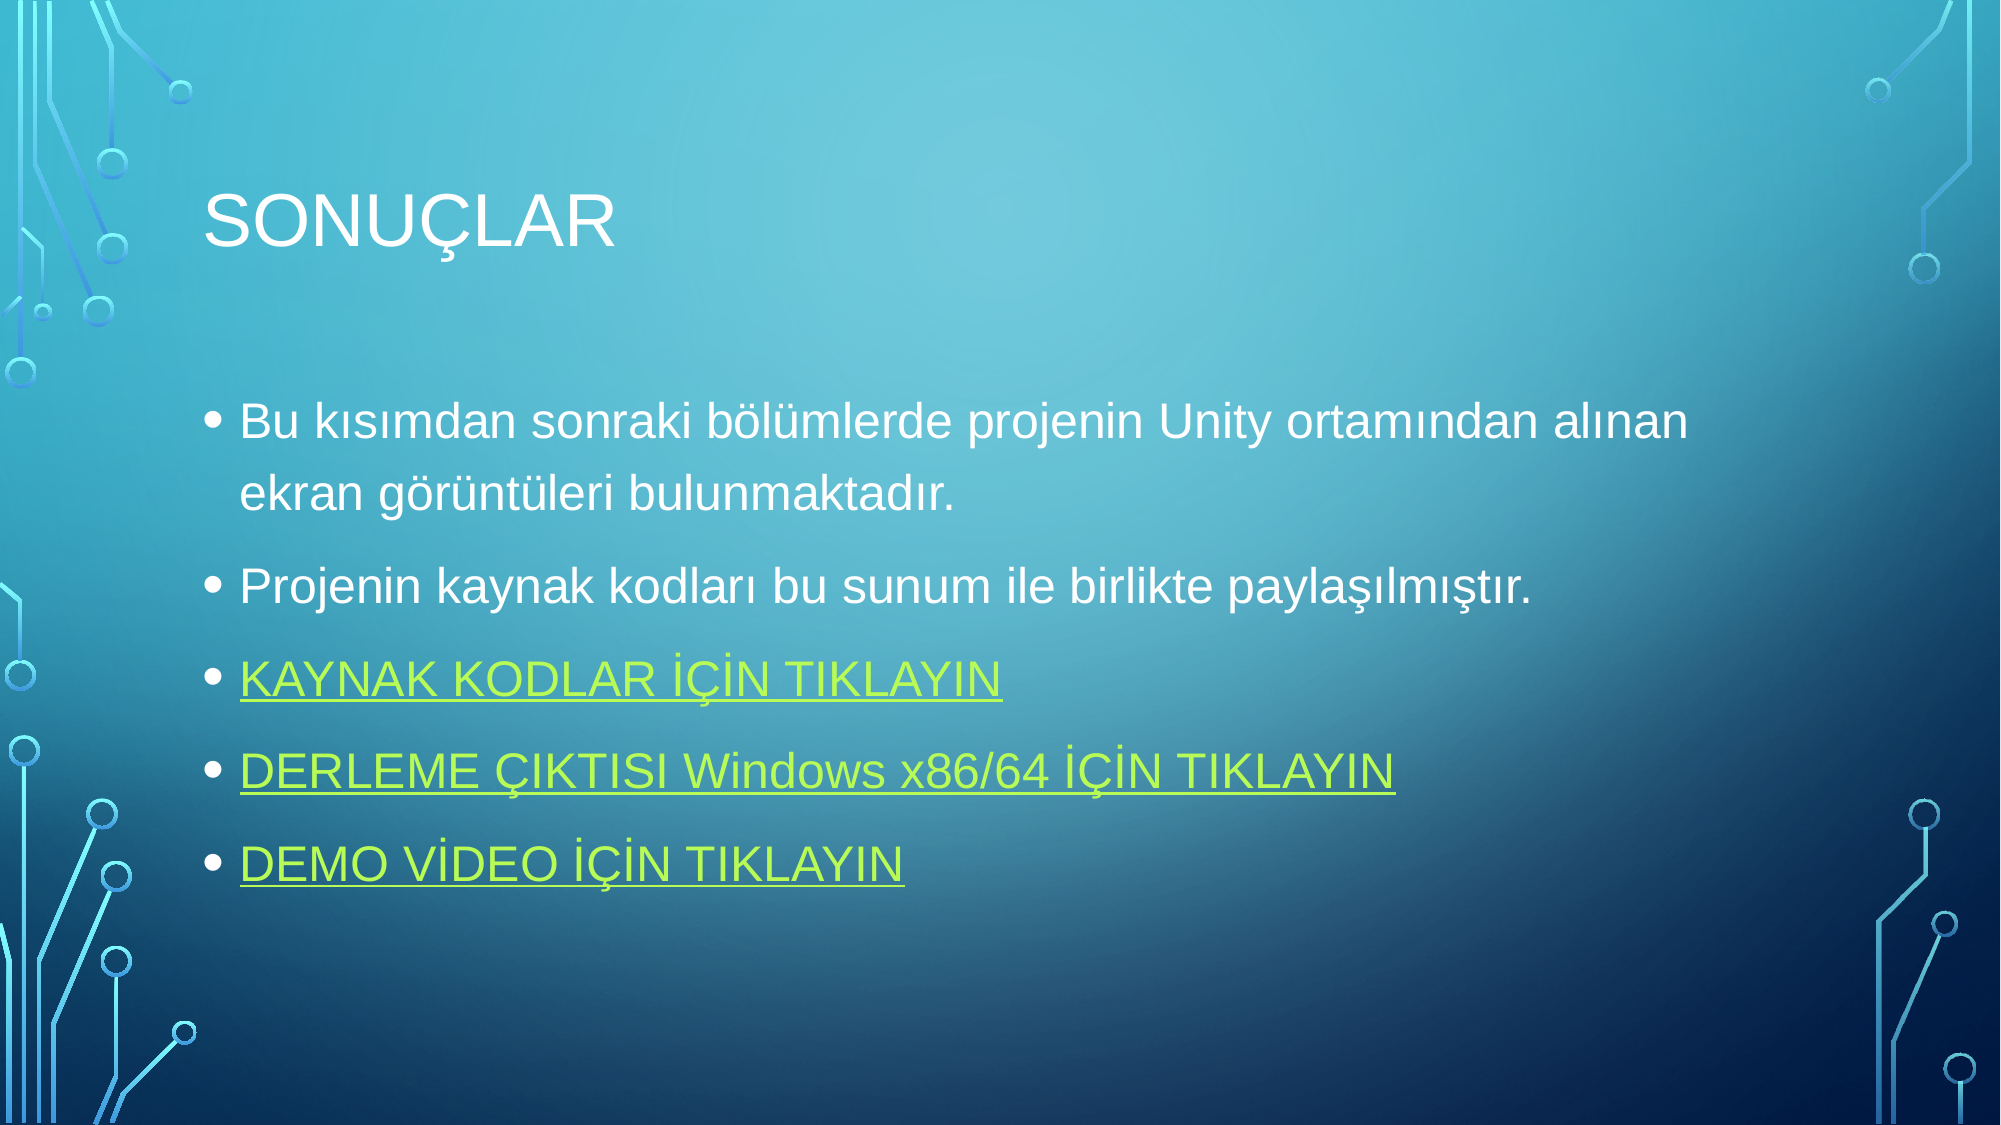

# Sonuçlar
Bu kısımdan sonraki bölümlerde projenin Unity ortamından alınan ekran görüntüleri bulunmaktadır.
Projenin kaynak kodları bu sunum ile birlikte paylaşılmıştır.
KAYNAK KODLAR İÇİN TIKLAYIN
DERLEME ÇIKTISI Windows x86/64 İÇİN TIKLAYIN
DEMO VİDEO İÇİN TIKLAYIN